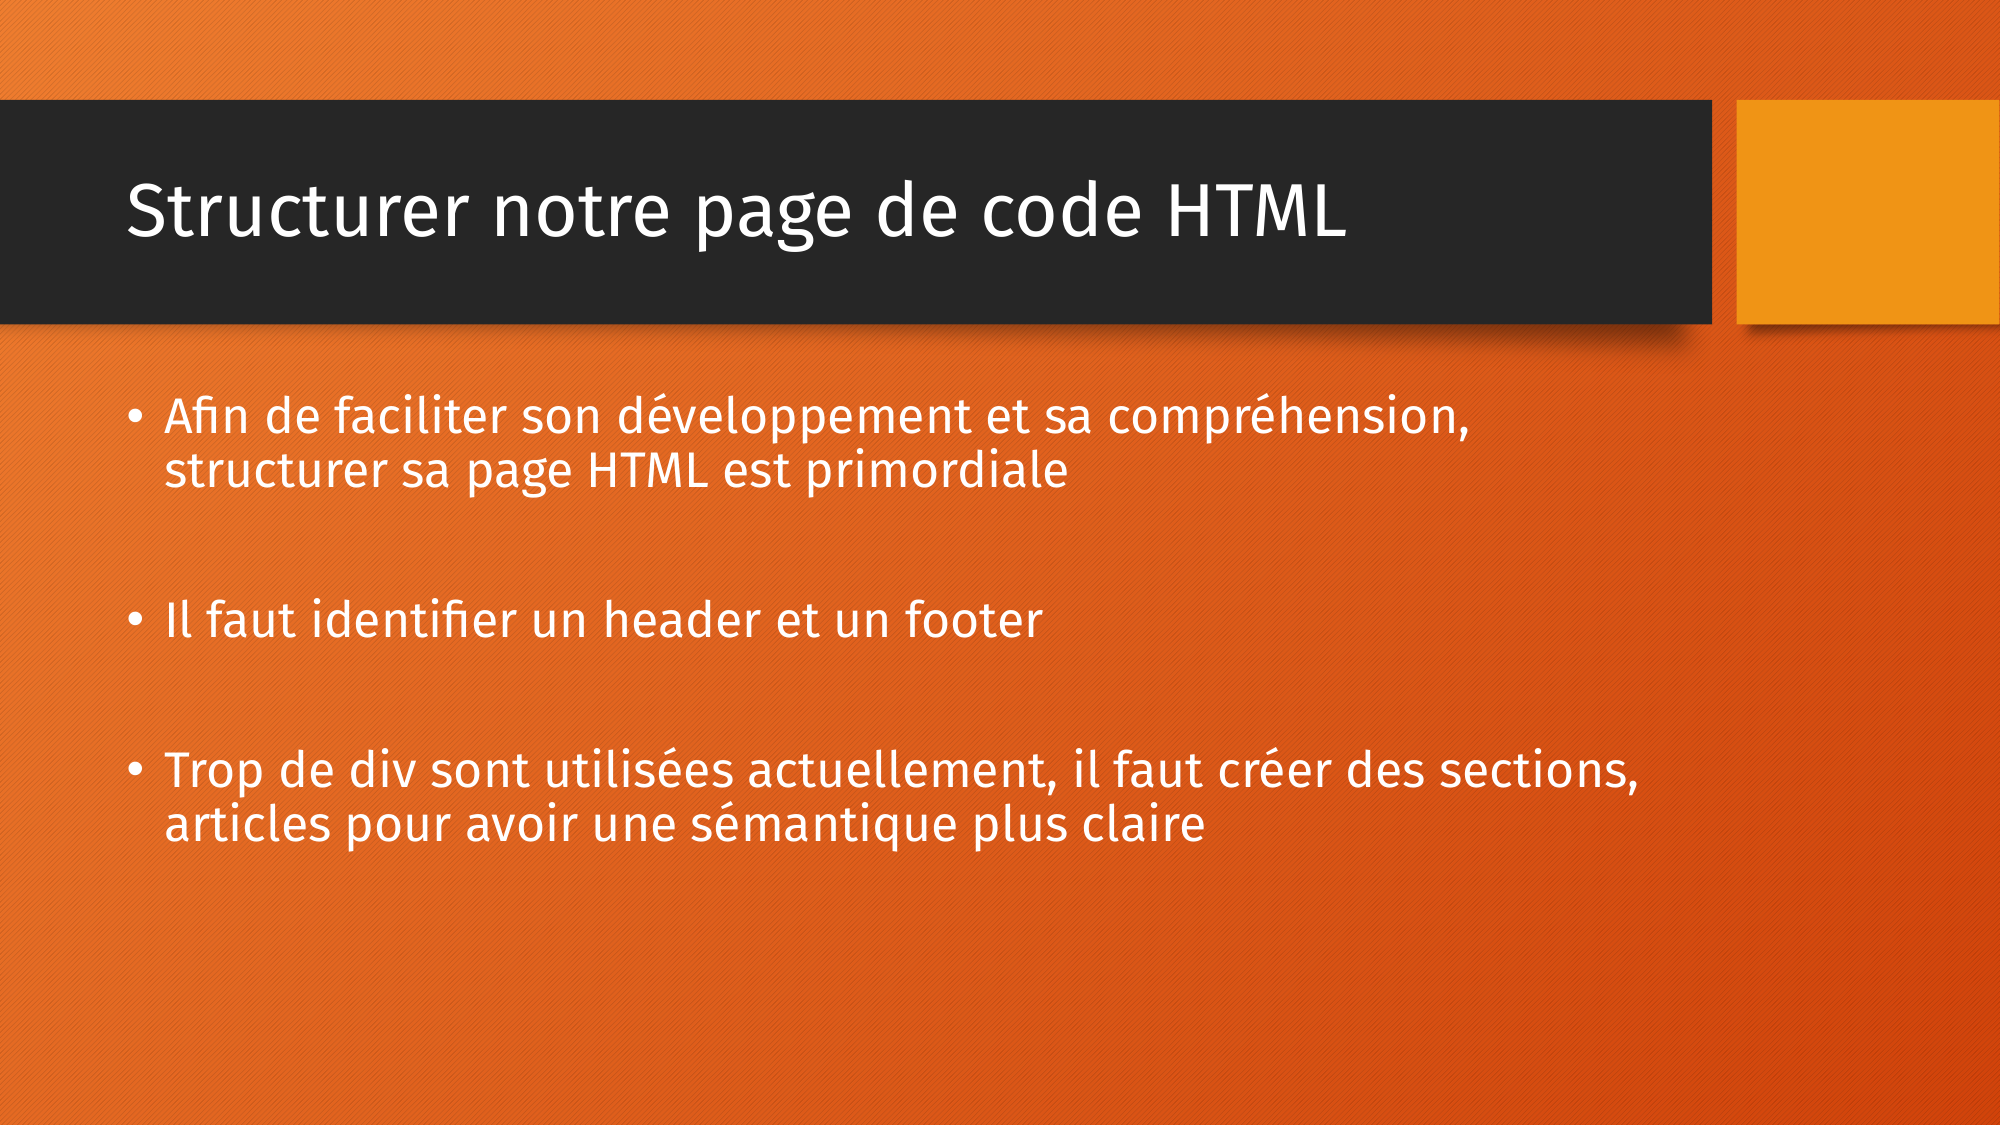

# Structurer notre page de code HTML
Afin de faciliter son développement et sa compréhension, structurer sa page HTML est primordiale

Il faut identifier un header et un footer

Trop de div sont utilisées actuellement, il faut créer des sections, articles pour avoir une sémantique plus claire